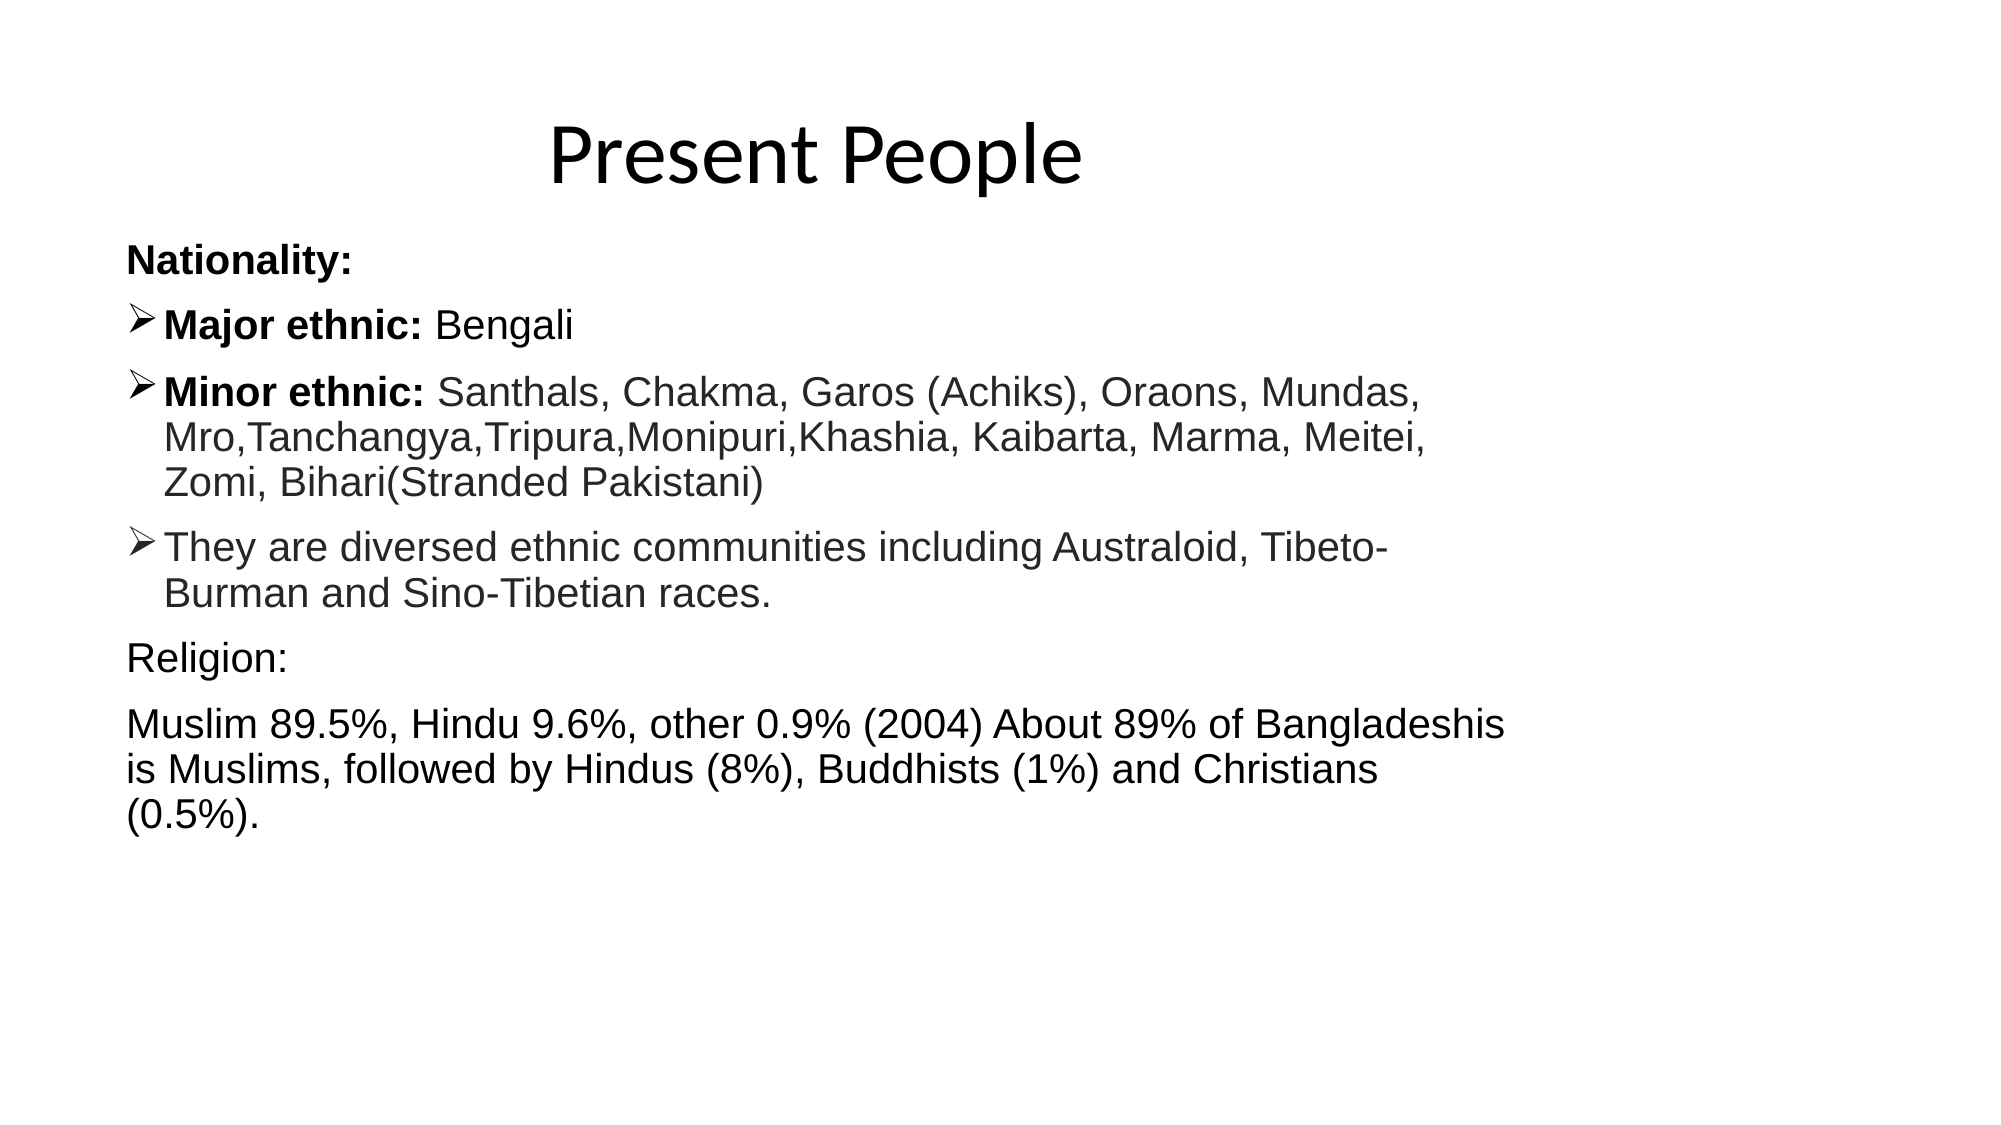

# Present People
Nationality:
Major ethnic: Bengali
Minor ethnic: Santhals, Chakma, Garos (Achiks), Oraons, Mundas, Mro,Tanchangya,Tripura,Monipuri,Khashia, Kaibarta, Marma, Meitei, Zomi, Bihari(Stranded Pakistani)
They are diversed ethnic communities including Australoid, Tibeto-Burman and Sino-Tibetian races.
Religion:
Muslim 89.5%, Hindu 9.6%, other 0.9% (2004) About 89% of Bangladeshis is Muslims, followed by Hindus (8%), Buddhists (1%) and Christians (0.5%).